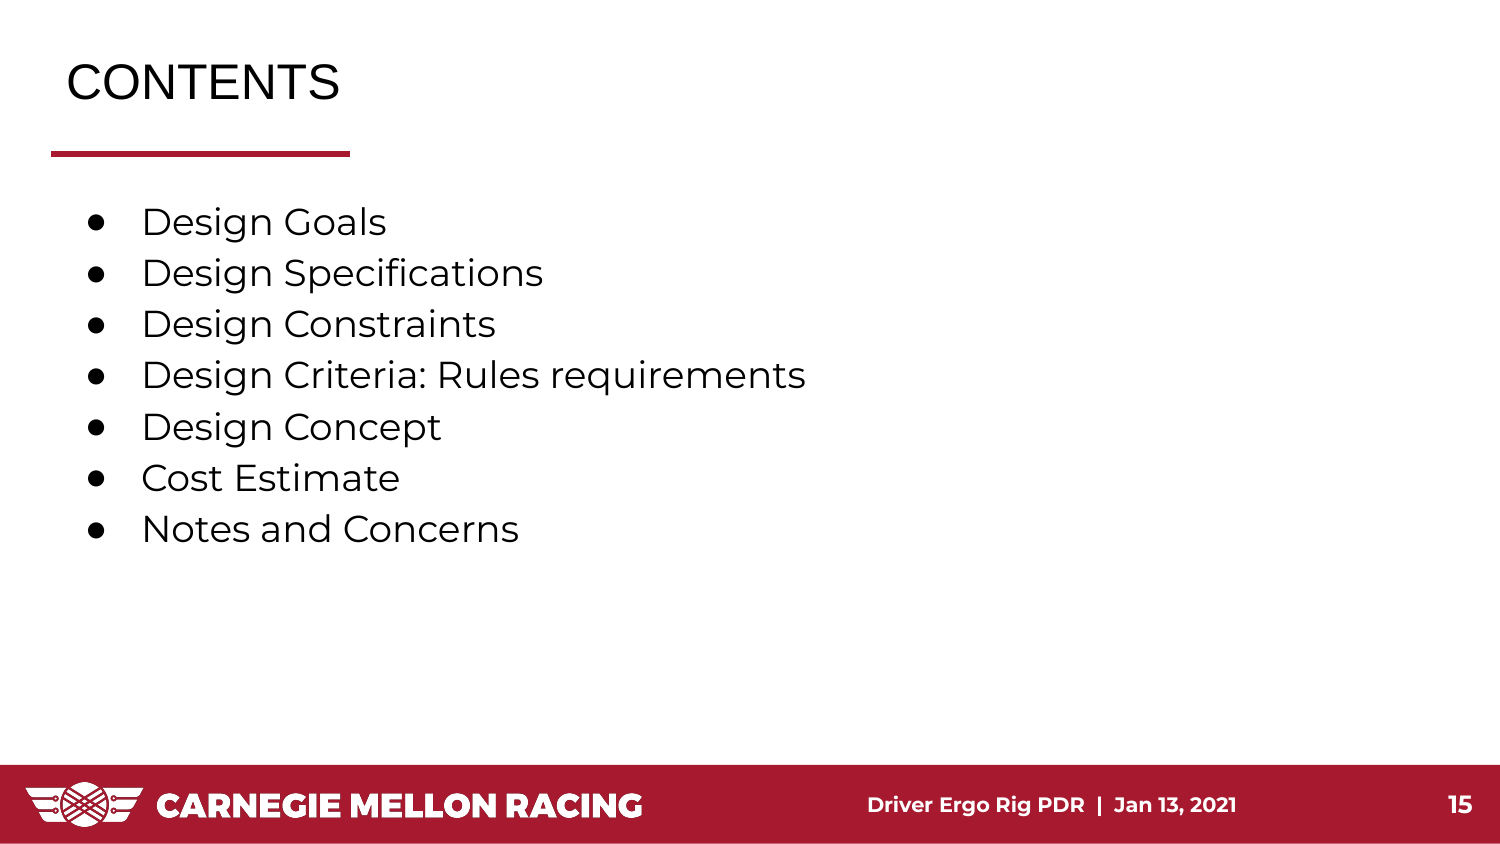

# CONTENTS
Design Goals
Design Specifications
Design Constraints
Design Criteria: Rules requirements
Design Concept
Cost Estimate
Notes and Concerns

15